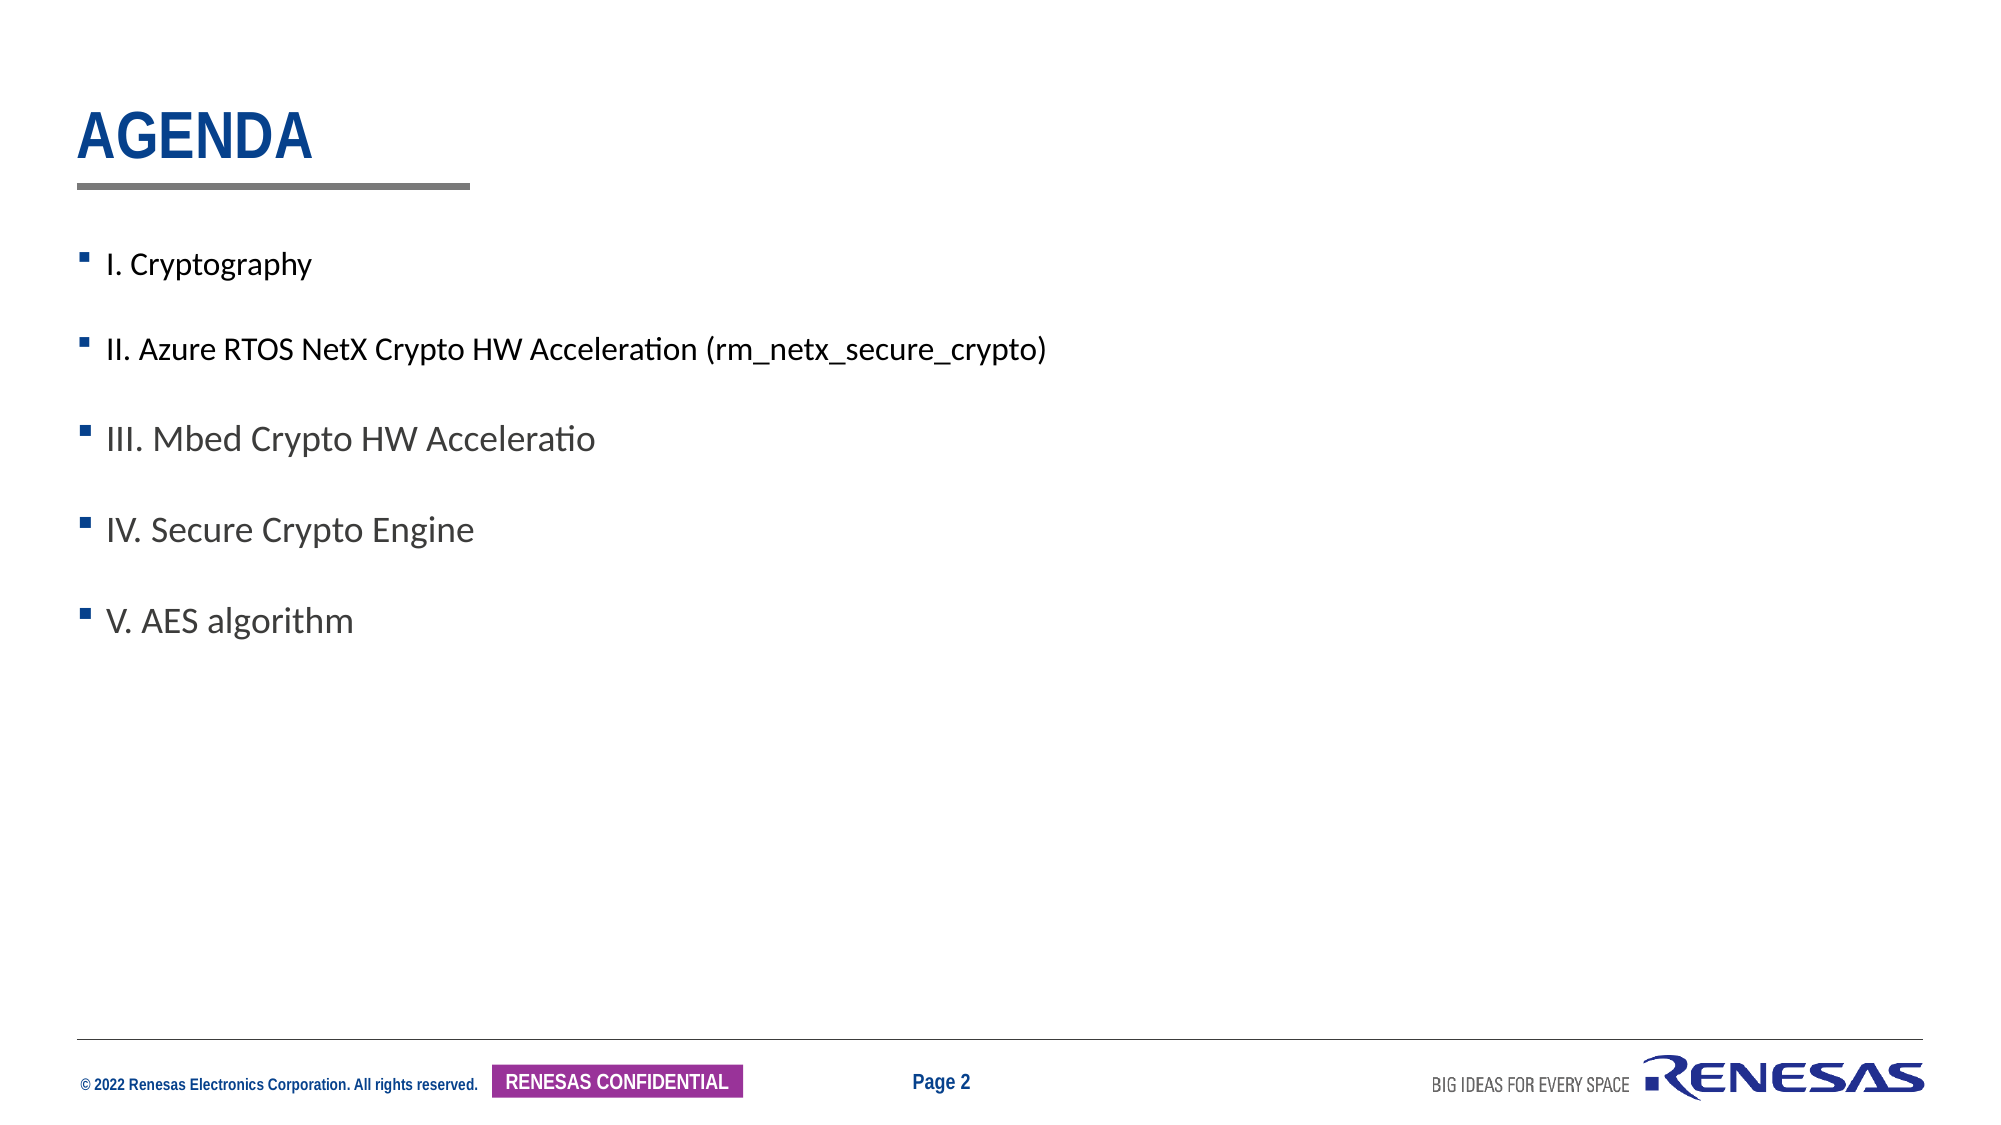

# agenda
I. Cryptography
II. Azure RTOS NetX Crypto HW Acceleration (rm_netx_secure_crypto)
III. Mbed Crypto HW Acceleratio
IV. Secure Crypto Engine
V. AES algorithm